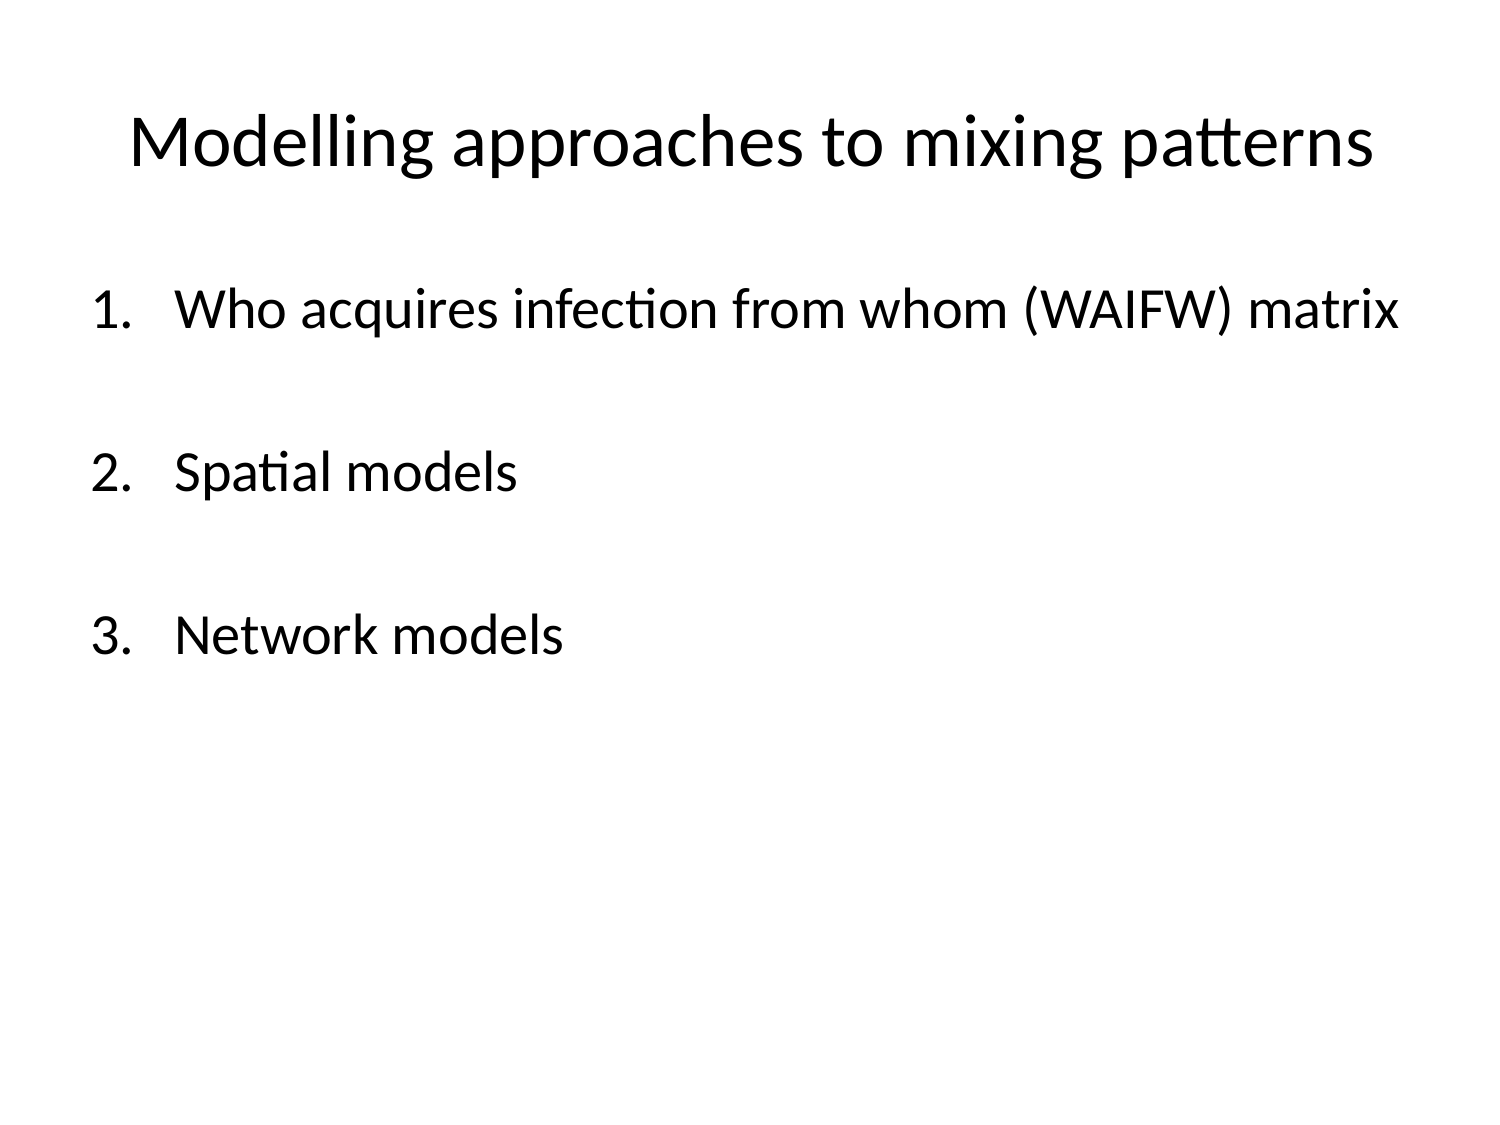

# Modelling approaches to mixing patterns
Who acquires infection from whom (WAIFW) matrix

Spatial models

Network models